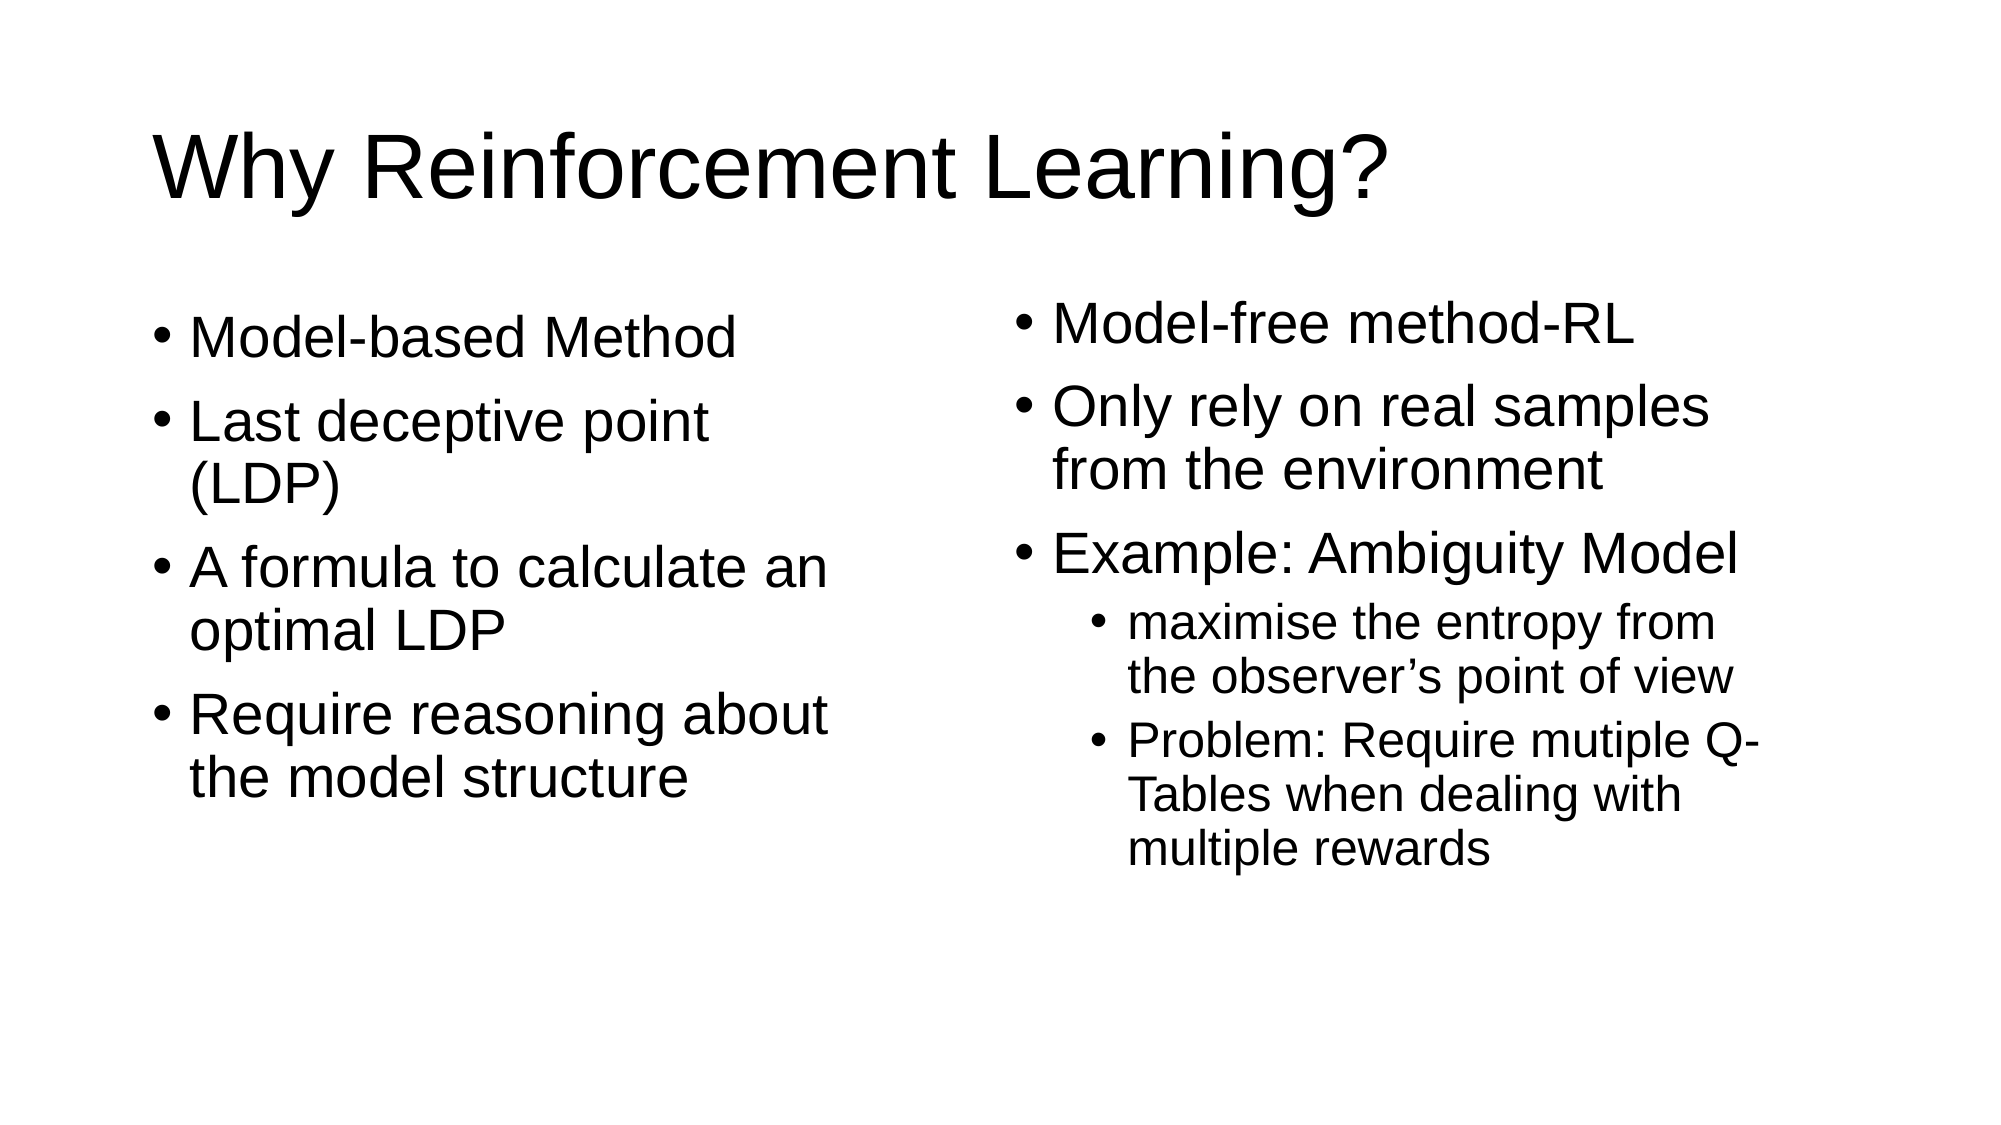

# Why Reinforcement Learning?
Model-free method-RL
Only rely on real samples from the environment
Example: Ambiguity Model
maximise the entropy from the observer’s point of view
Problem: Require mutiple Q-Tables when dealing with multiple rewards
Model-based Method
Last deceptive point (LDP)
A formula to calculate an optimal LDP
Require reasoning about the model structure